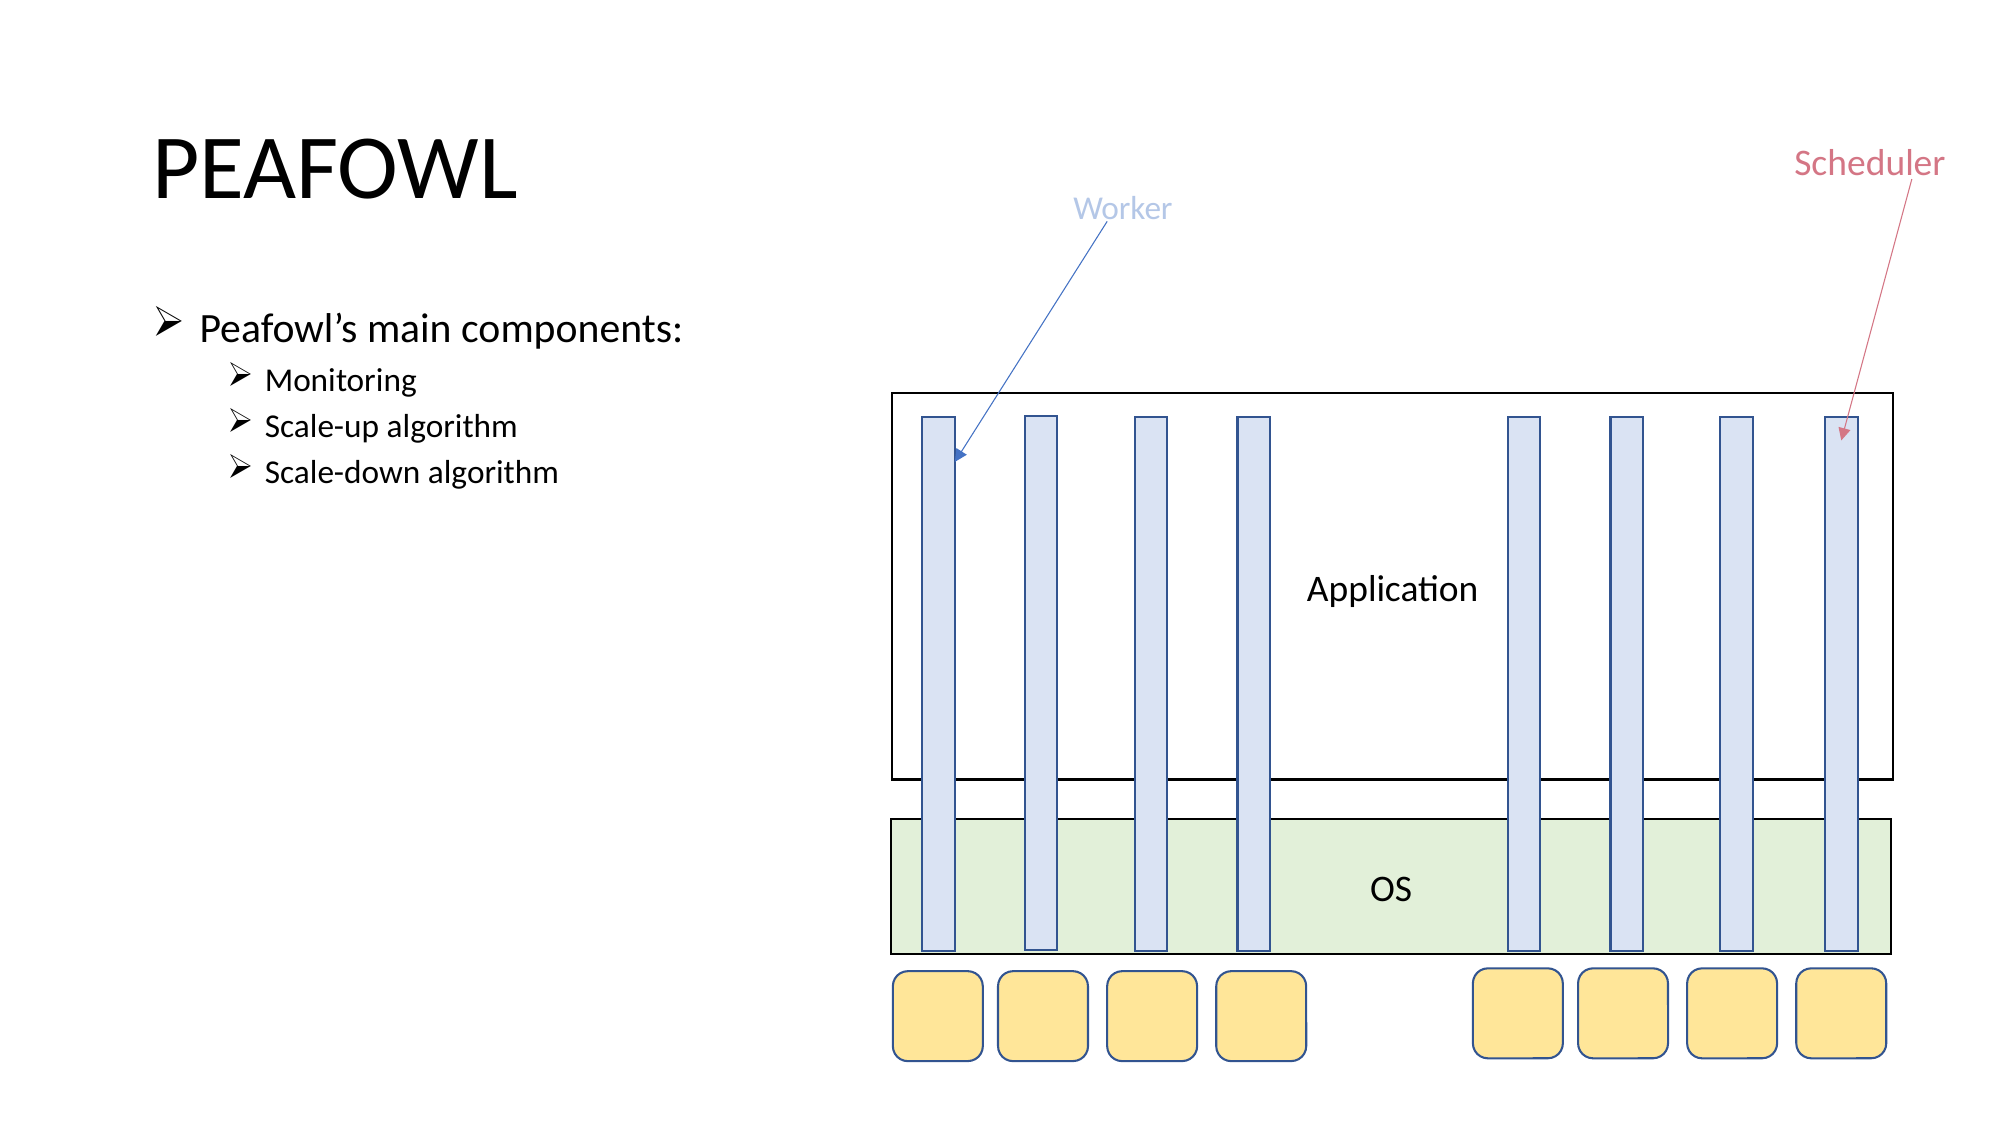

# PEAFOWL
Scheduler
Worker
 Peafowl’s main components:
Monitoring
Scale-up algorithm
Scale-down algorithm

Application

OS